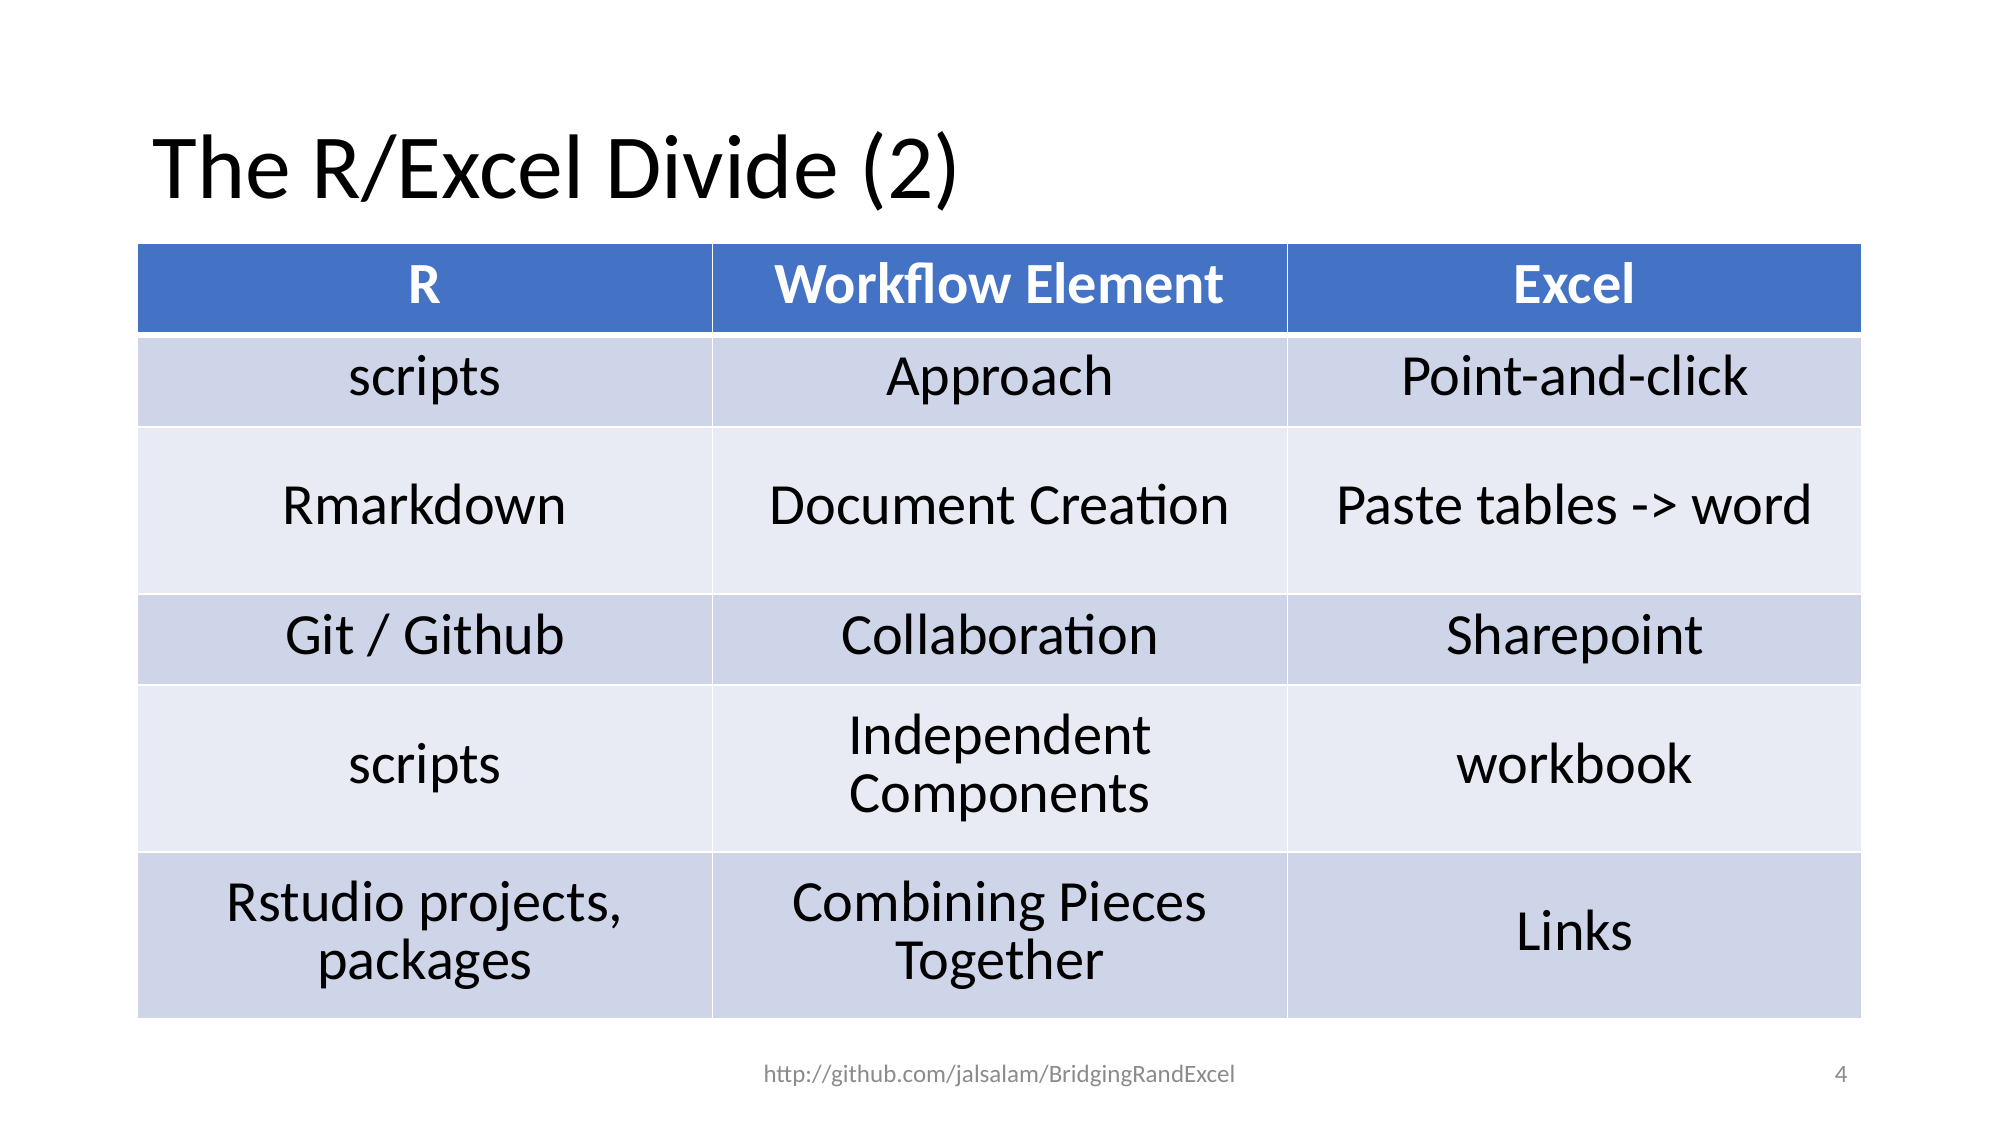

# The R/Excel Divide (2)
| R | Workflow Element | Excel |
| --- | --- | --- |
| scripts | Approach | Point-and-click |
| Rmarkdown | Document Creation | Paste tables -> word |
| Git / Github | Collaboration | Sharepoint |
| scripts | Independent Components | workbook |
| Rstudio projects, packages | Combining Pieces Together | Links |
http://github.com/jalsalam/BridgingRandExcel
4